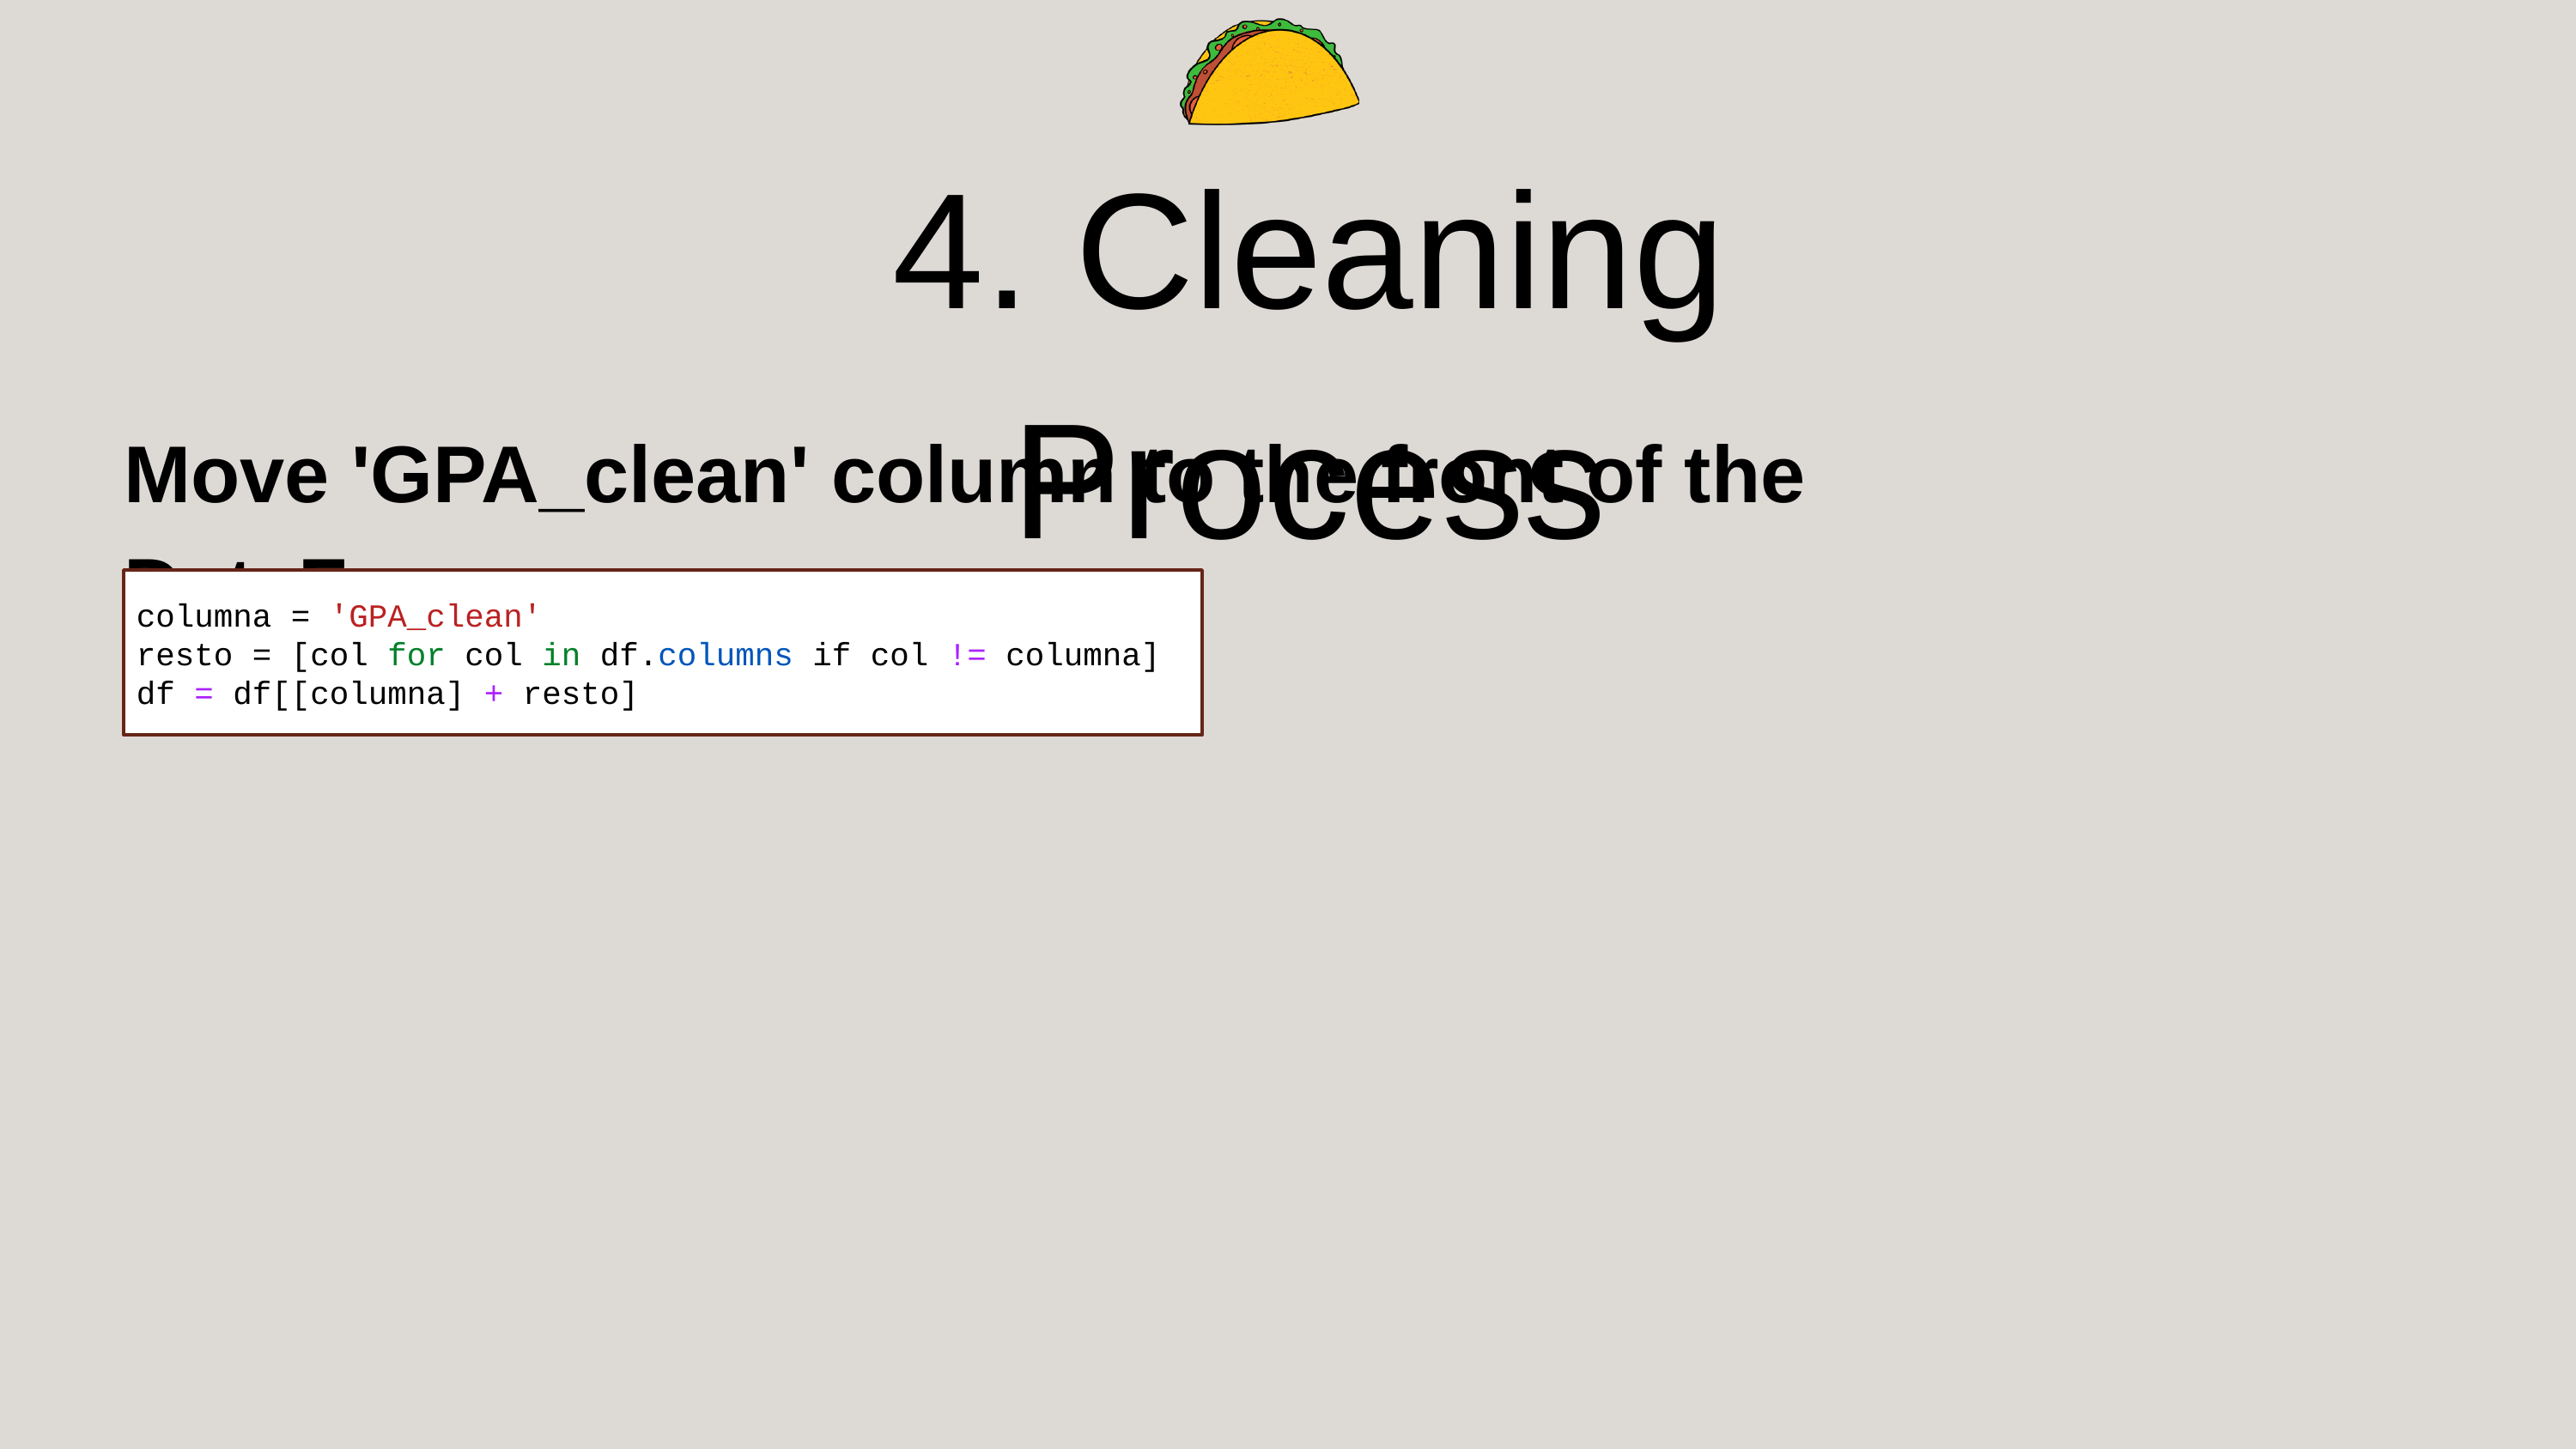

4. Cleaning Process
Move 'GPA_clean' column to the front of the DataFrame
columna = 'GPA_clean'
resto = [col for col in df.columns if col != columna]
df = df[[columna] + resto]